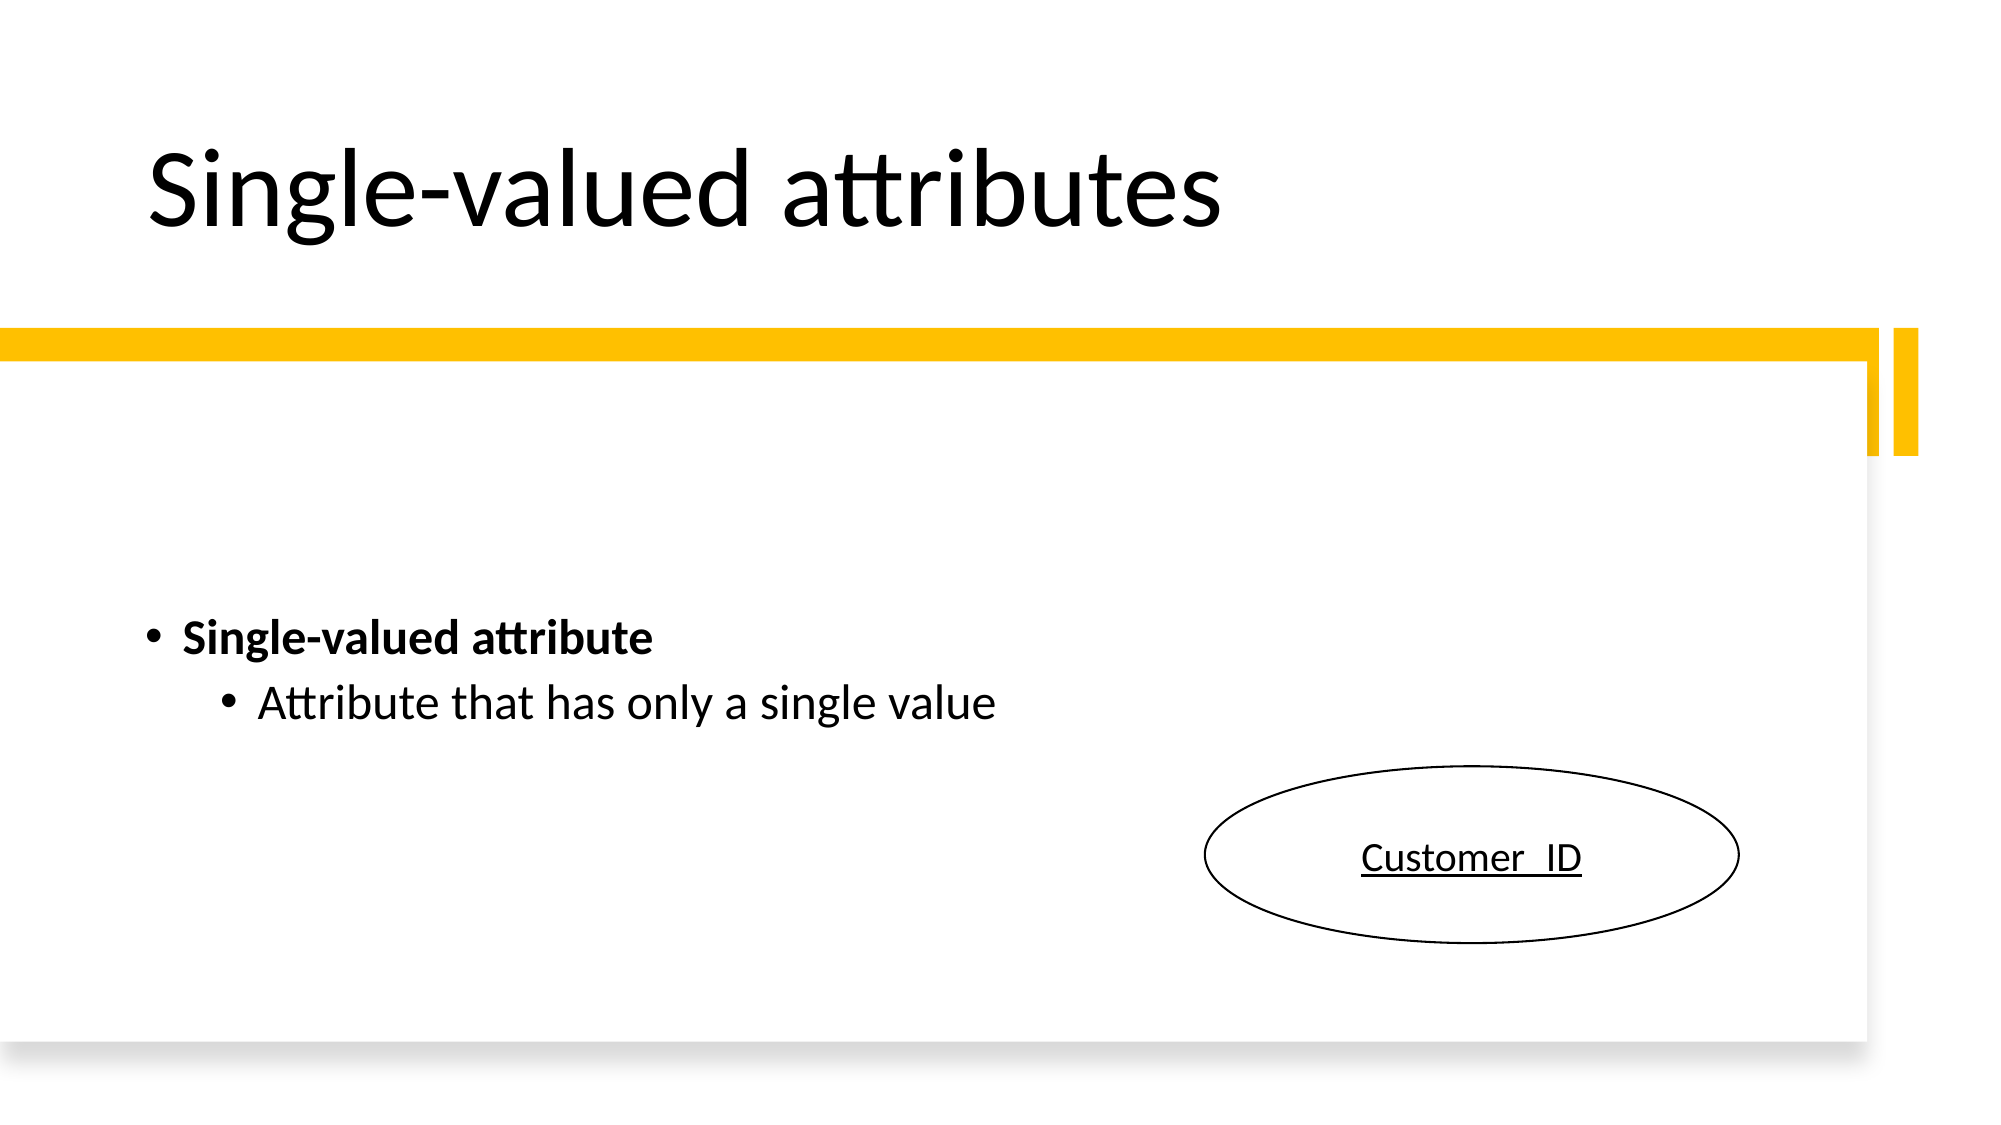

# Single-valued attributes

Single-valued attribute
Attribute that has only a single value

Customer_ID